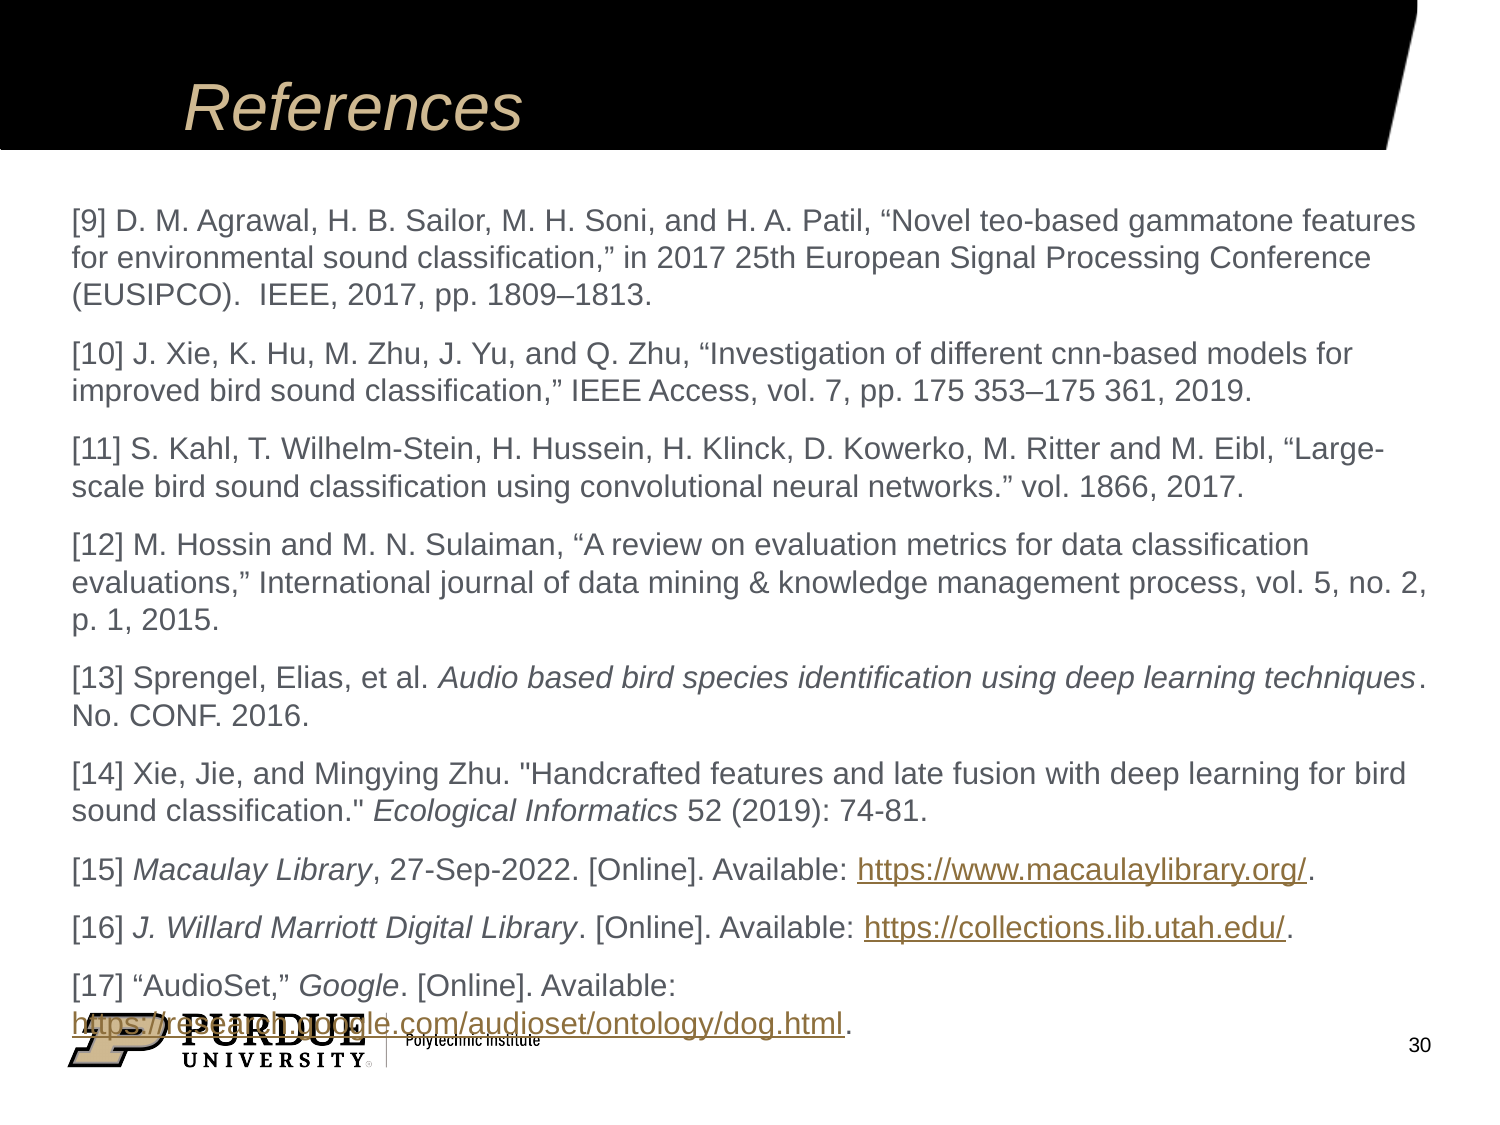

# References
[9] D. M. Agrawal, H. B. Sailor, M. H. Soni, and H. A. Patil, “Novel teo-based gammatone features for environmental sound classification,” in 2017 25th European Signal Processing Conference (EUSIPCO).  IEEE, 2017, pp. 1809–1813.
[10] J. Xie, K. Hu, M. Zhu, J. Yu, and Q. Zhu, “Investigation of different cnn-based models for improved bird sound classification,” IEEE Access, vol. 7, pp. 175 353–175 361, 2019.
[11] S. Kahl, T. Wilhelm-Stein, H. Hussein, H. Klinck, D. Kowerko, M. Ritter and M. Eibl, “Large-scale bird sound classification using convolutional neural networks.” vol. 1866, 2017.
[12] M. Hossin and M. N. Sulaiman, “A review on evaluation metrics for data classification evaluations,” International journal of data mining & knowledge management process, vol. 5, no. 2, p. 1, 2015.
[13] Sprengel, Elias, et al. Audio based bird species identification using deep learning techniques. No. CONF. 2016.
[14] Xie, Jie, and Mingying Zhu. "Handcrafted features and late fusion with deep learning for bird sound classification." Ecological Informatics 52 (2019): 74-81.
[15] Macaulay Library, 27-Sep-2022. [Online]. Available: https://www.macaulaylibrary.org/.
[16] J. Willard Marriott Digital Library. [Online]. Available: https://collections.lib.utah.edu/.
[17] “AudioSet,” Google. [Online]. Available: https://research.google.com/audioset/ontology/dog.html.

30